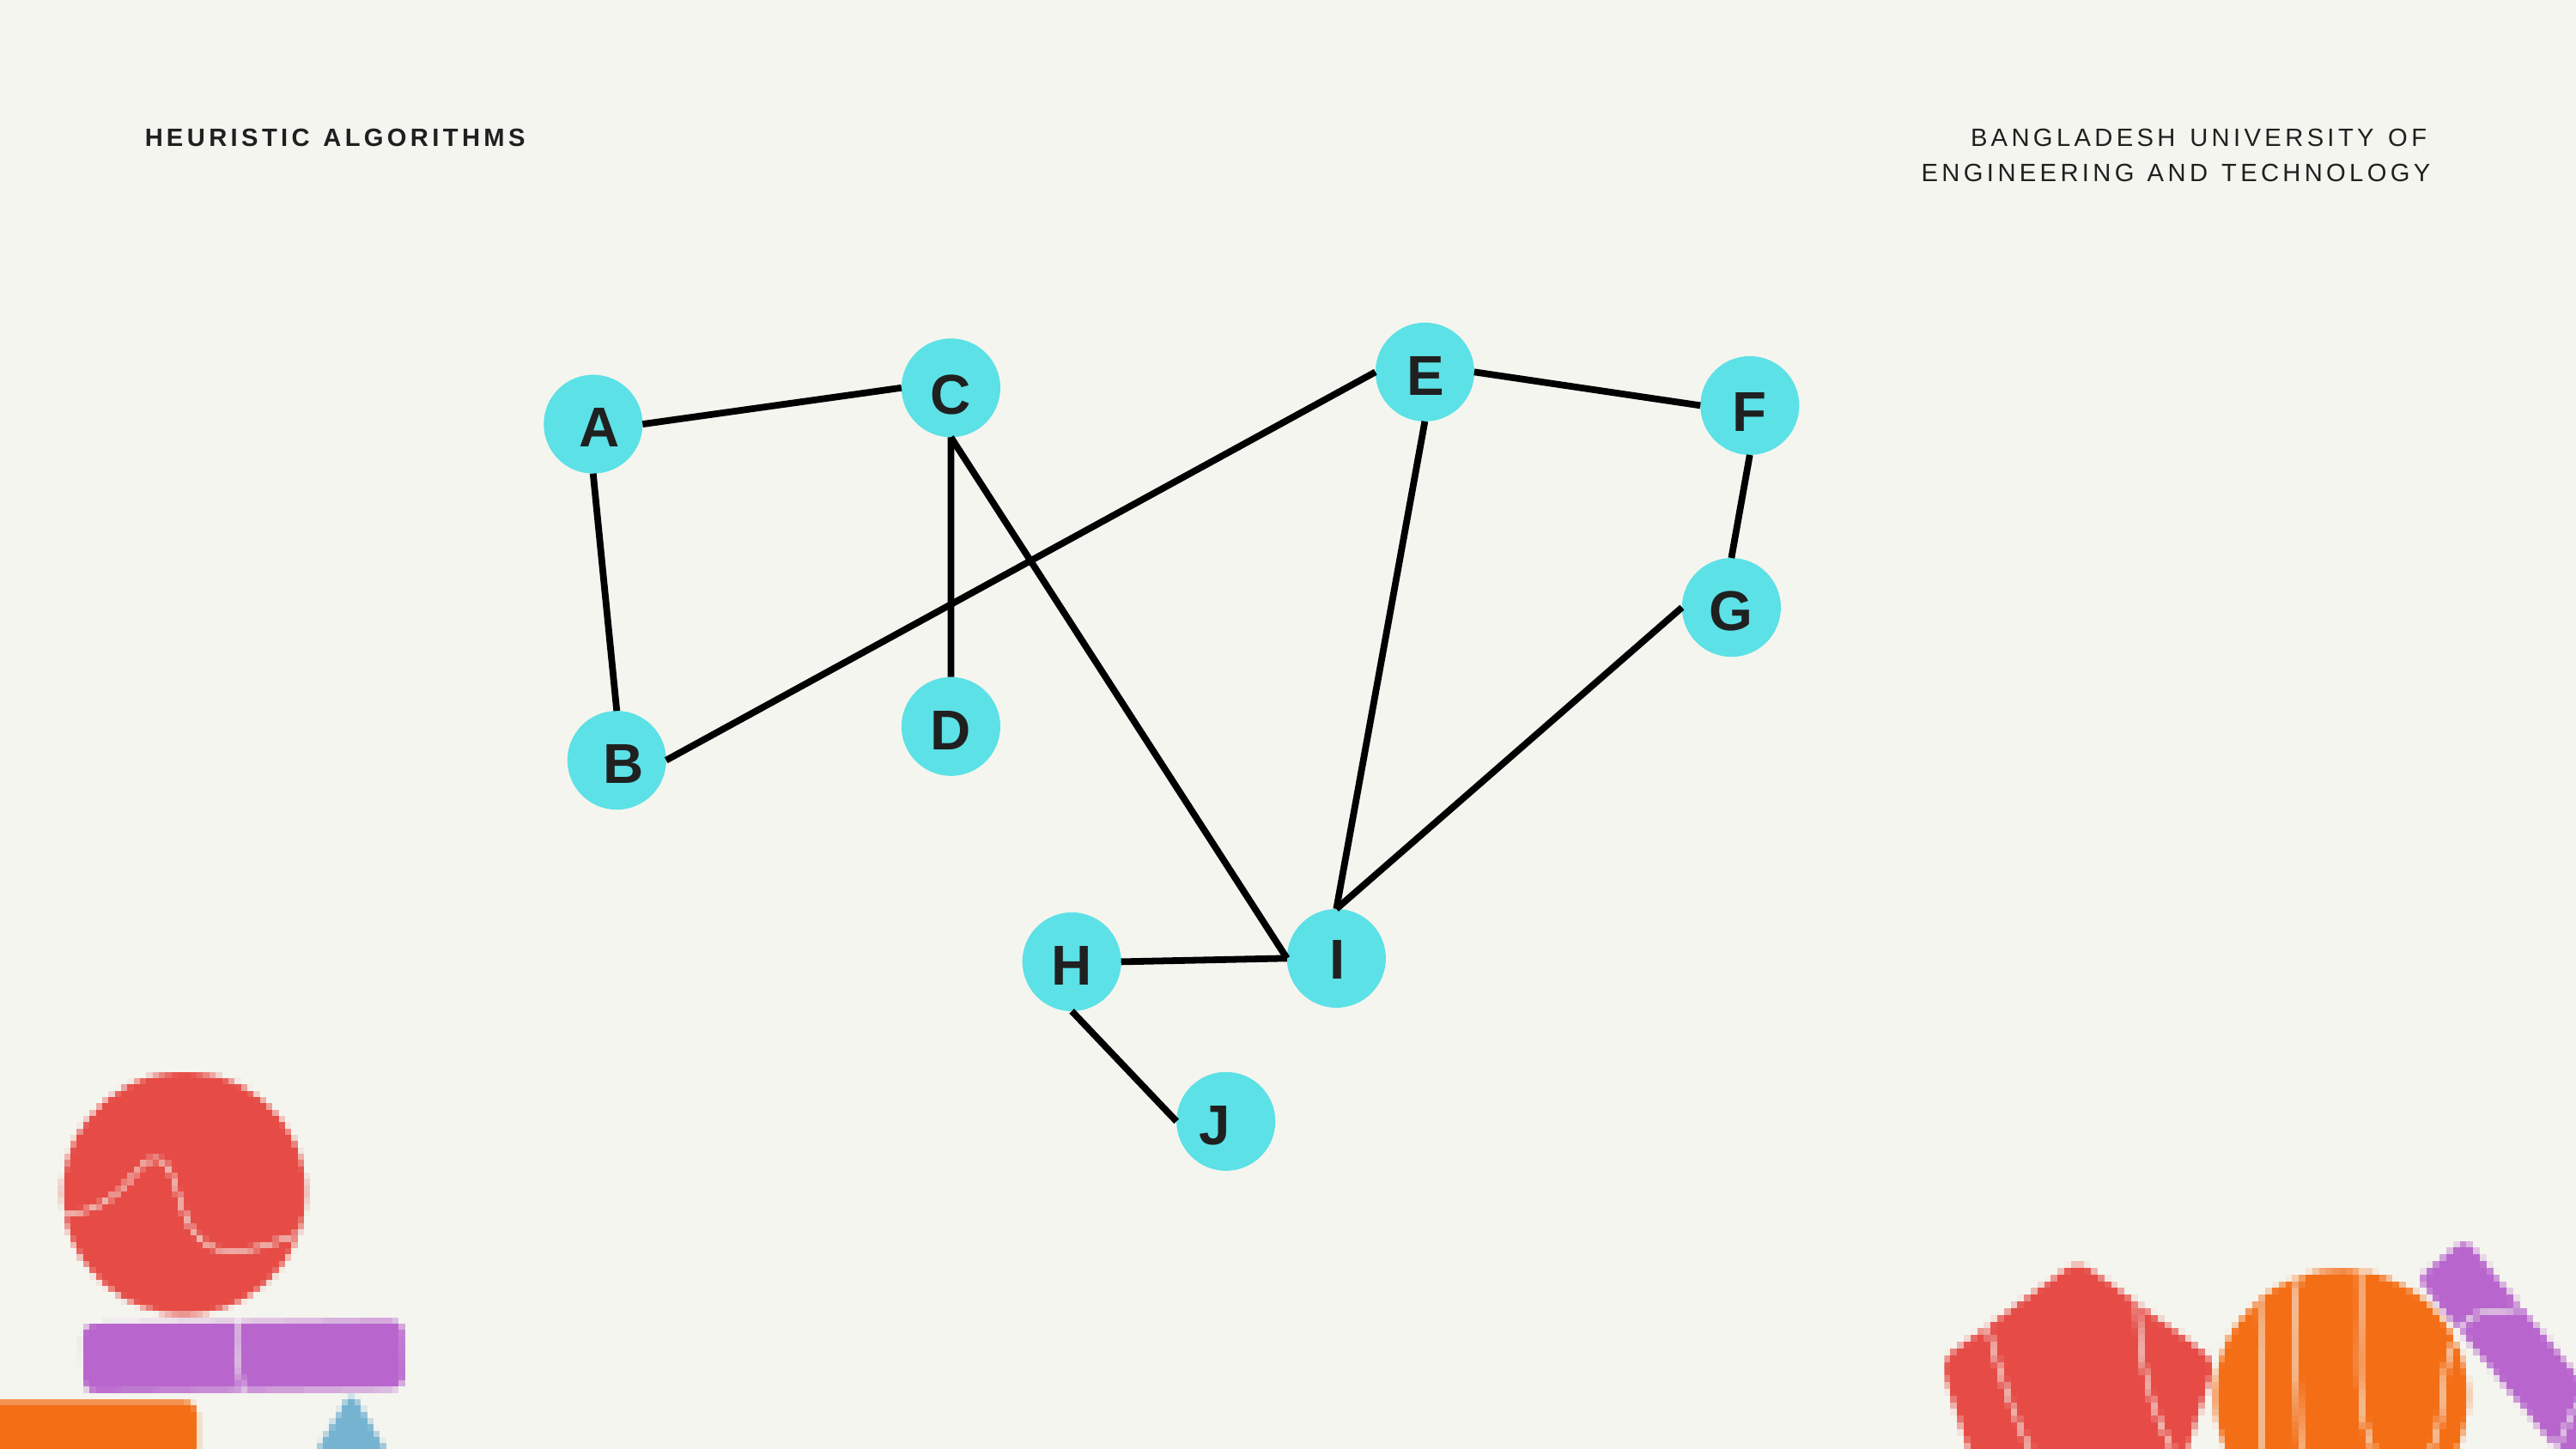

HEURISTIC ALGORITHMS
BANGLADESH UNIVERSITY OF ENGINEERING AND TECHNOLOGY

E

C

F

A

G

D

B

I

H

J